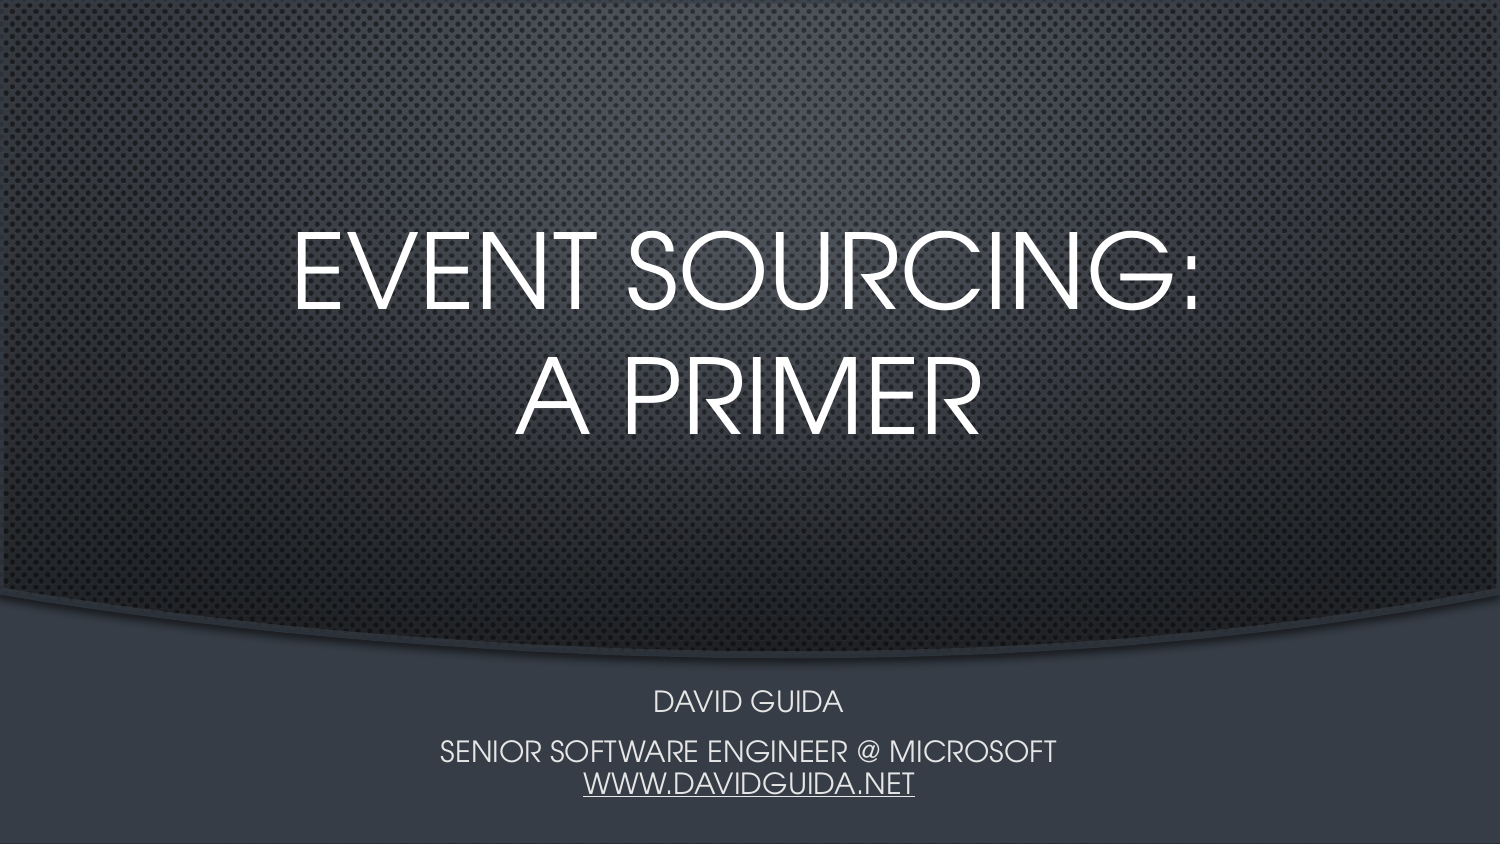

# Event sourcing: a primer
David Guida
Senior Software Engineer @ Microsoft
www.davidguida.net